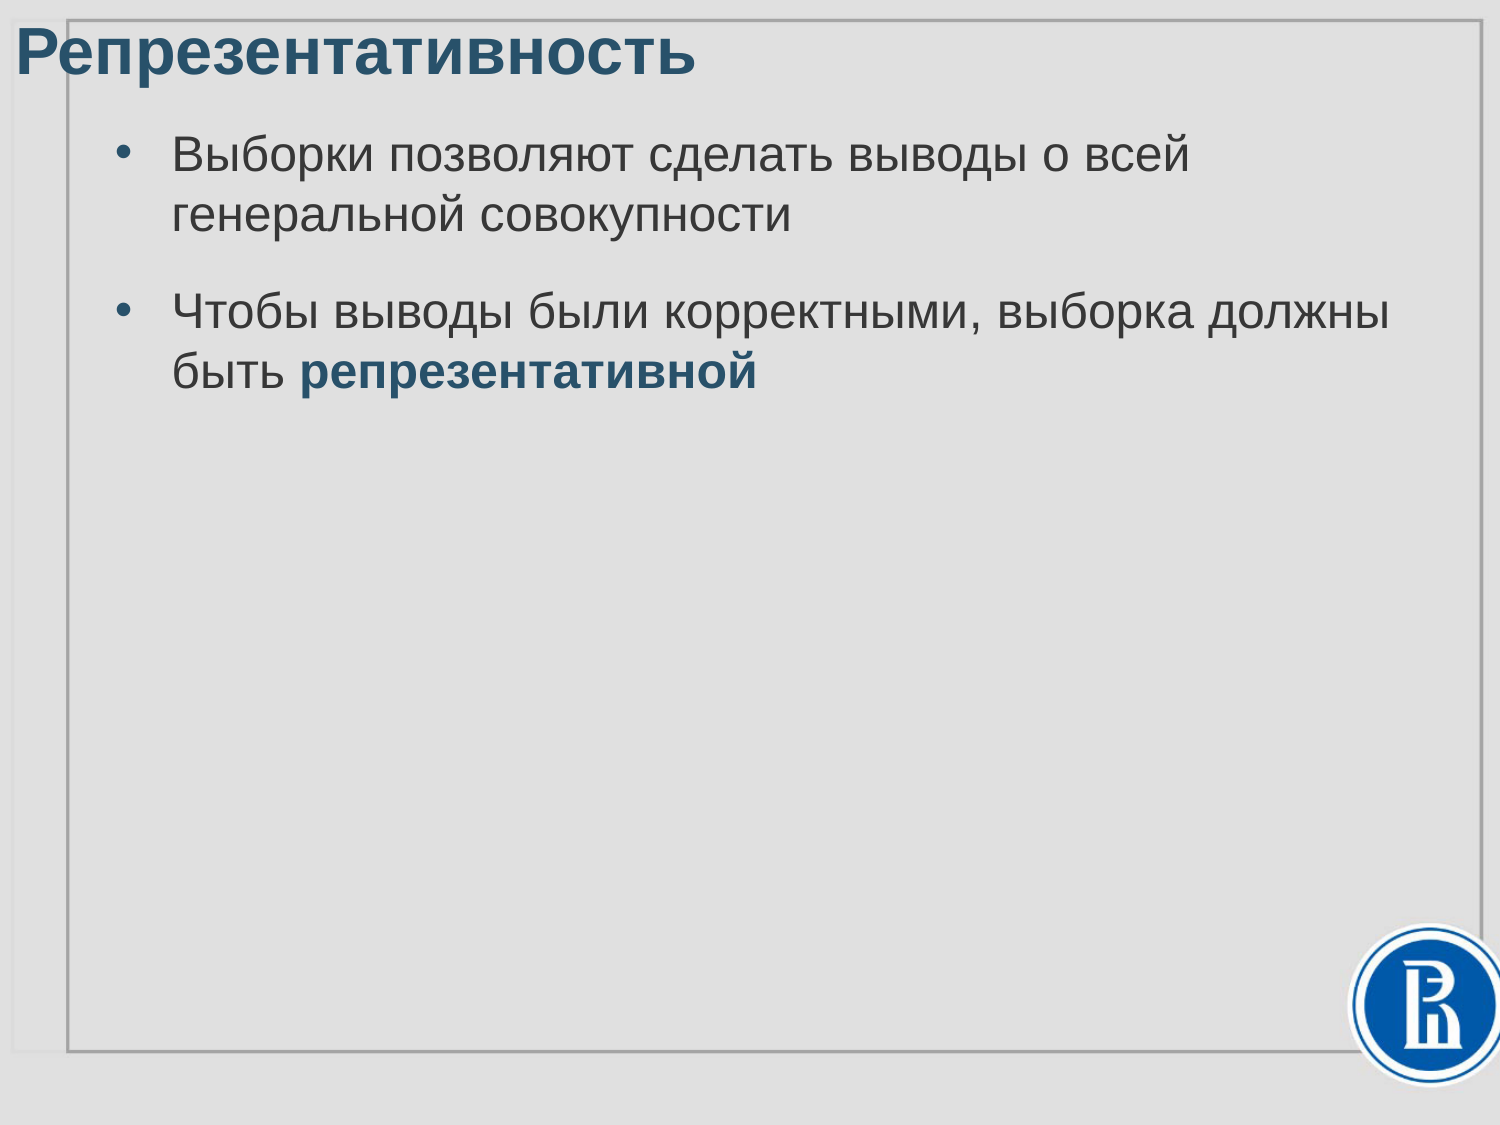

Репрезентативность
Выборки позволяют сделать выводы о всей генеральной совокупности
Чтобы выводы были корректными, выборка должны быть репрезентативной